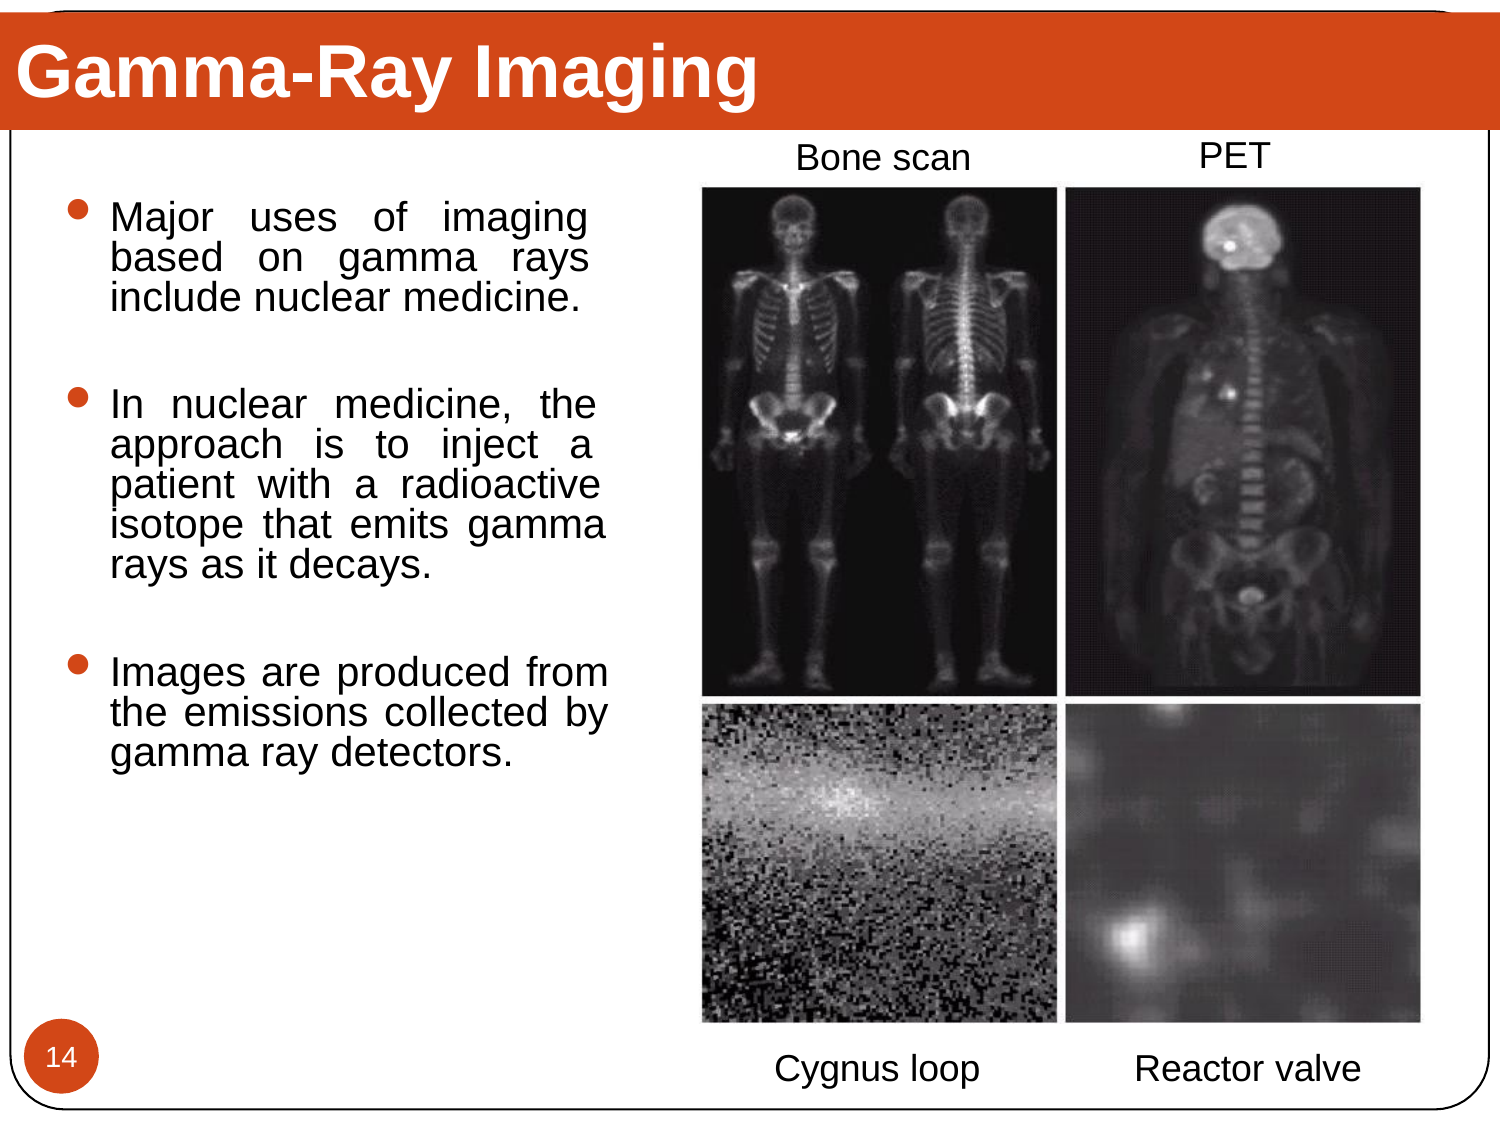

# Gamma-Ray Imaging
PET
Bone scan

Major uses of imaging  based on gamma rays  include nuclear medicine.

In nuclear medicine, the  approach is to inject a  patient with a radioactive  isotope that emits gamma  rays as it decays.

Images are produced from  the emissions collected by  gamma ray detectors.

14
Cygnus loop
Reactor valve